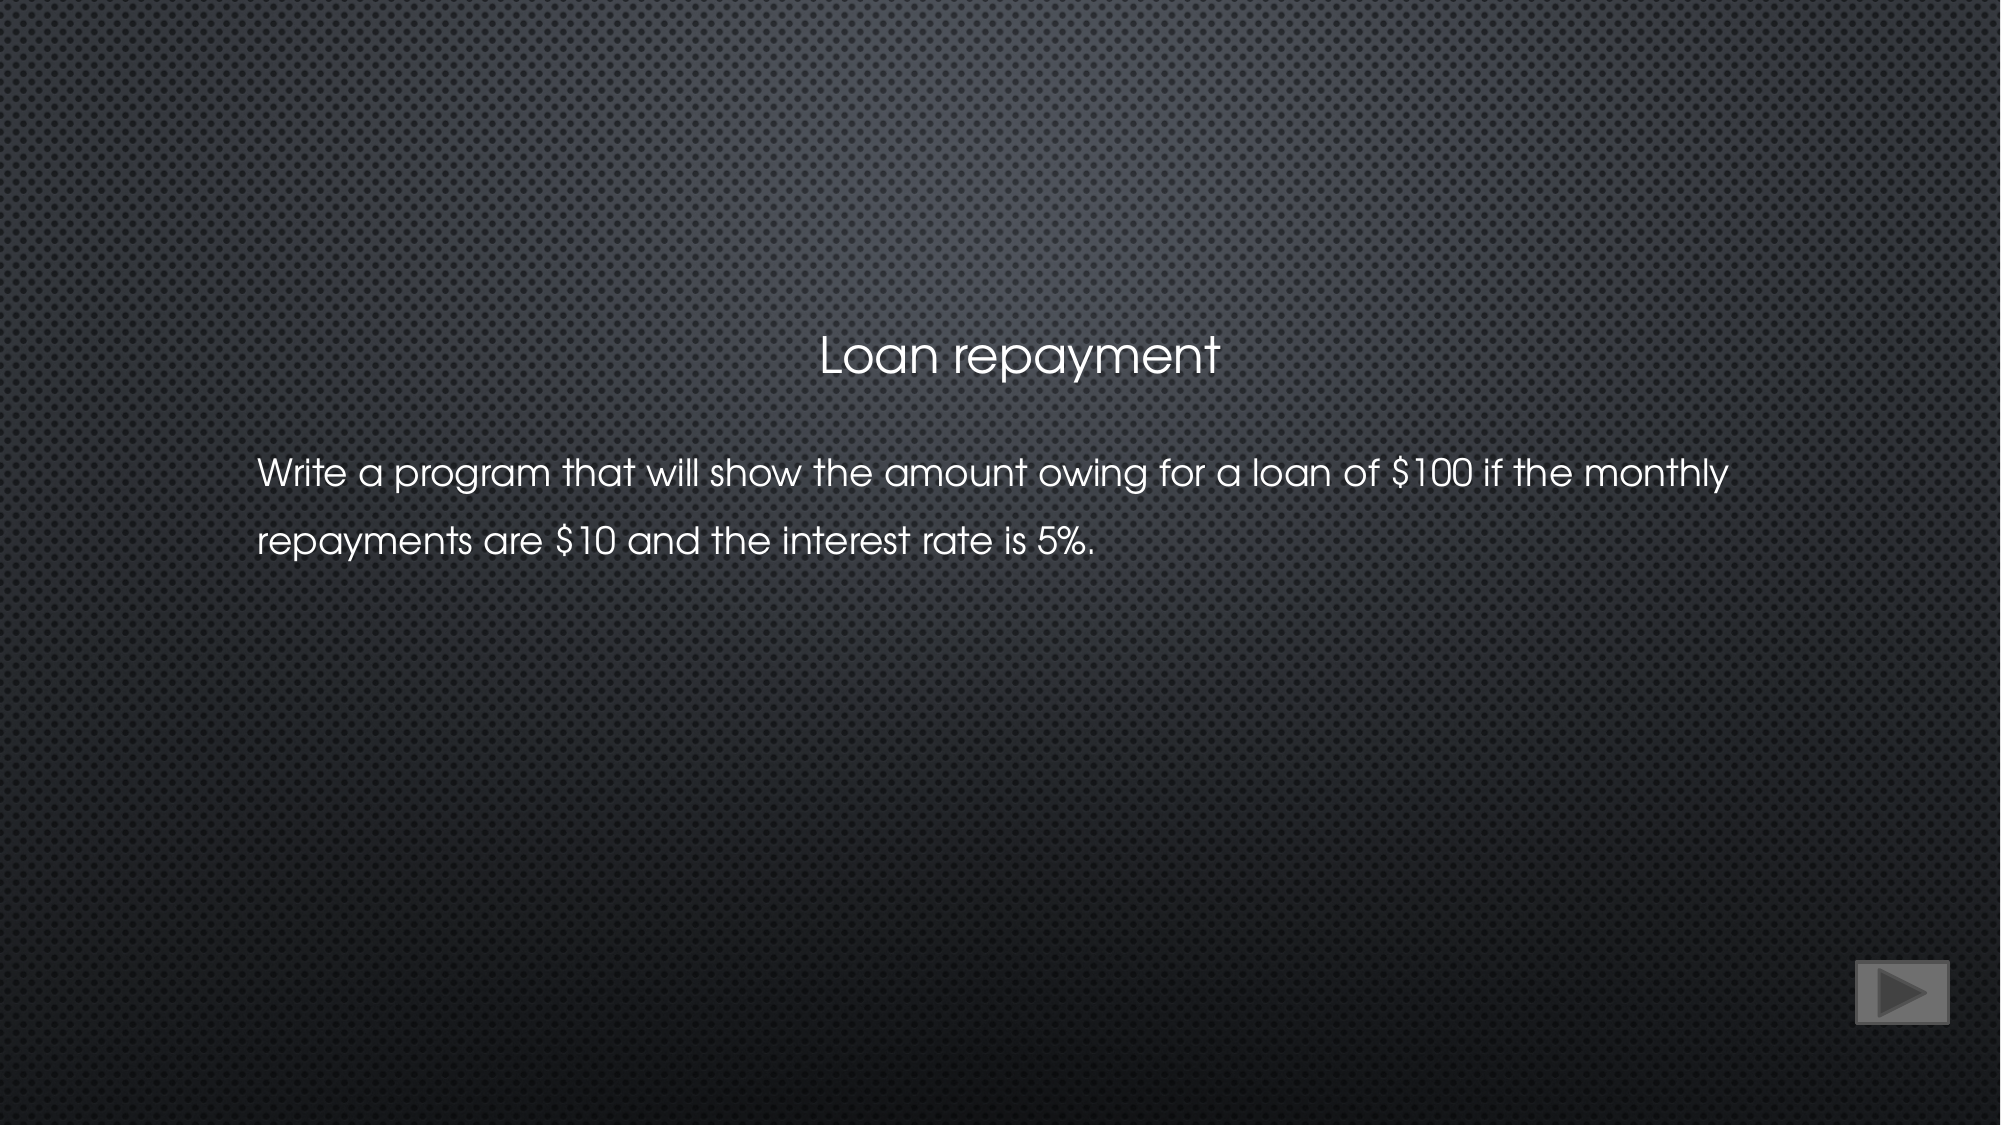

Loan repayment
Write a program that will show the amount owing for a loan of $100 if the monthly
repayments are $10 and the interest rate is 5%.